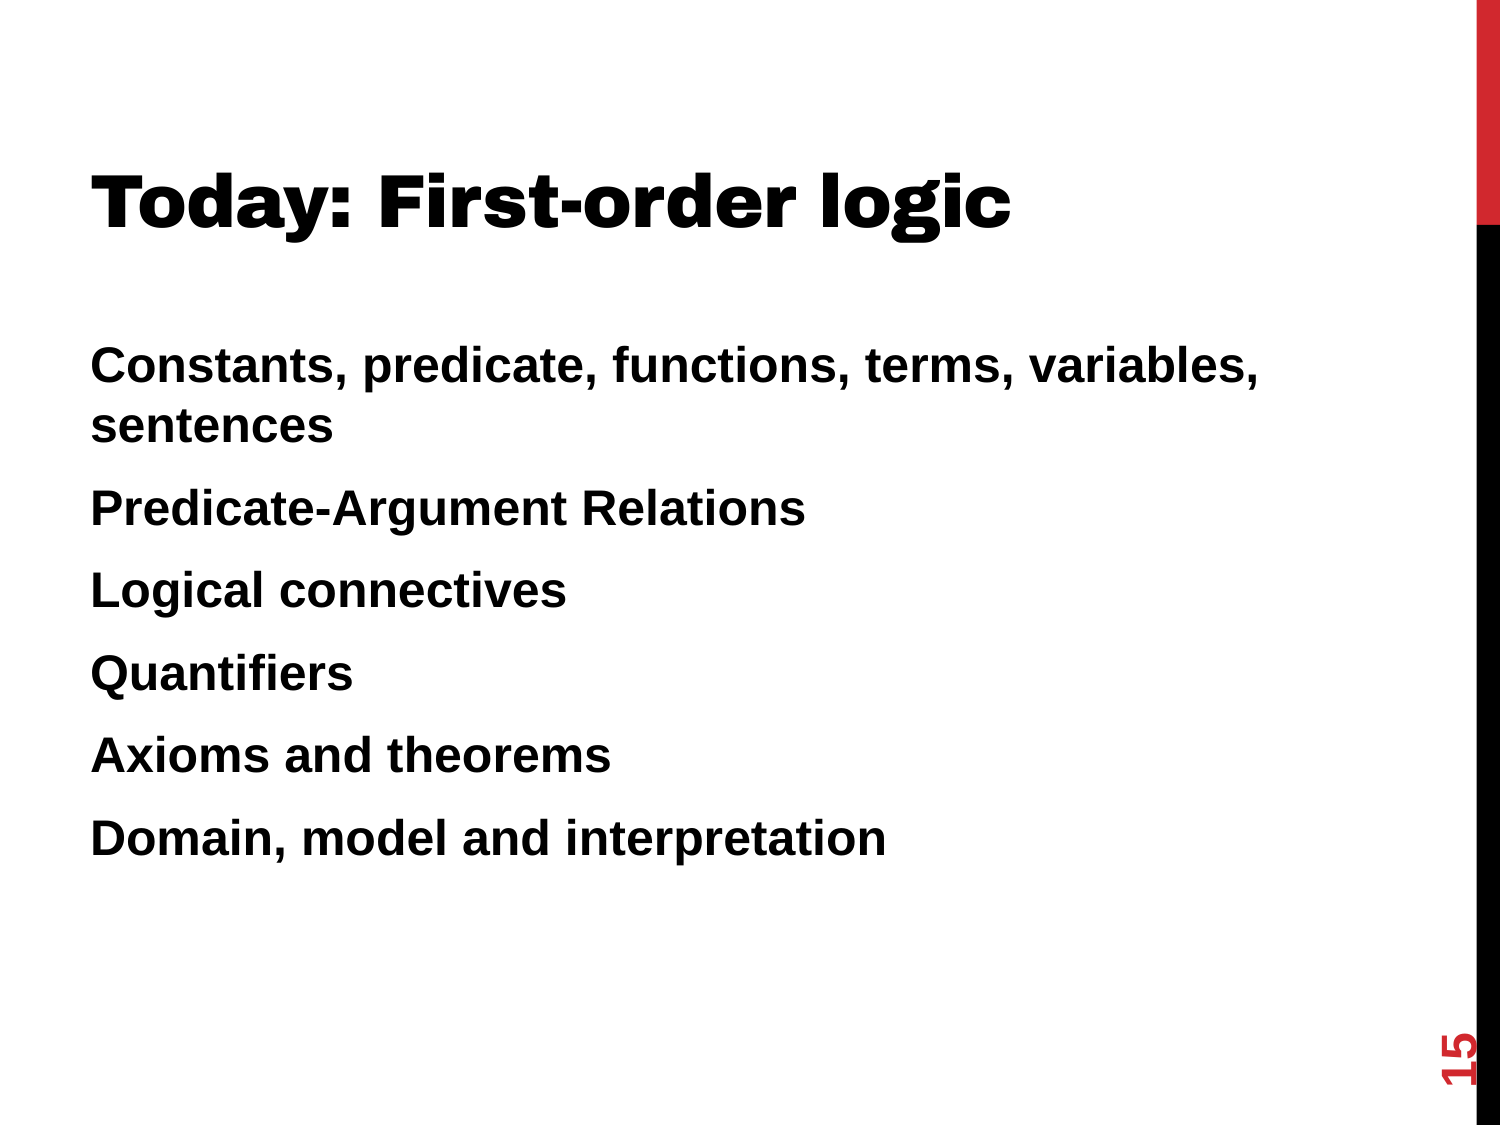

# Today: First-order logic
Constants, predicate, functions, terms, variables, sentences
Predicate-Argument Relations
Logical connectives
Quantifiers
Axioms and theorems
Domain, model and interpretation
15